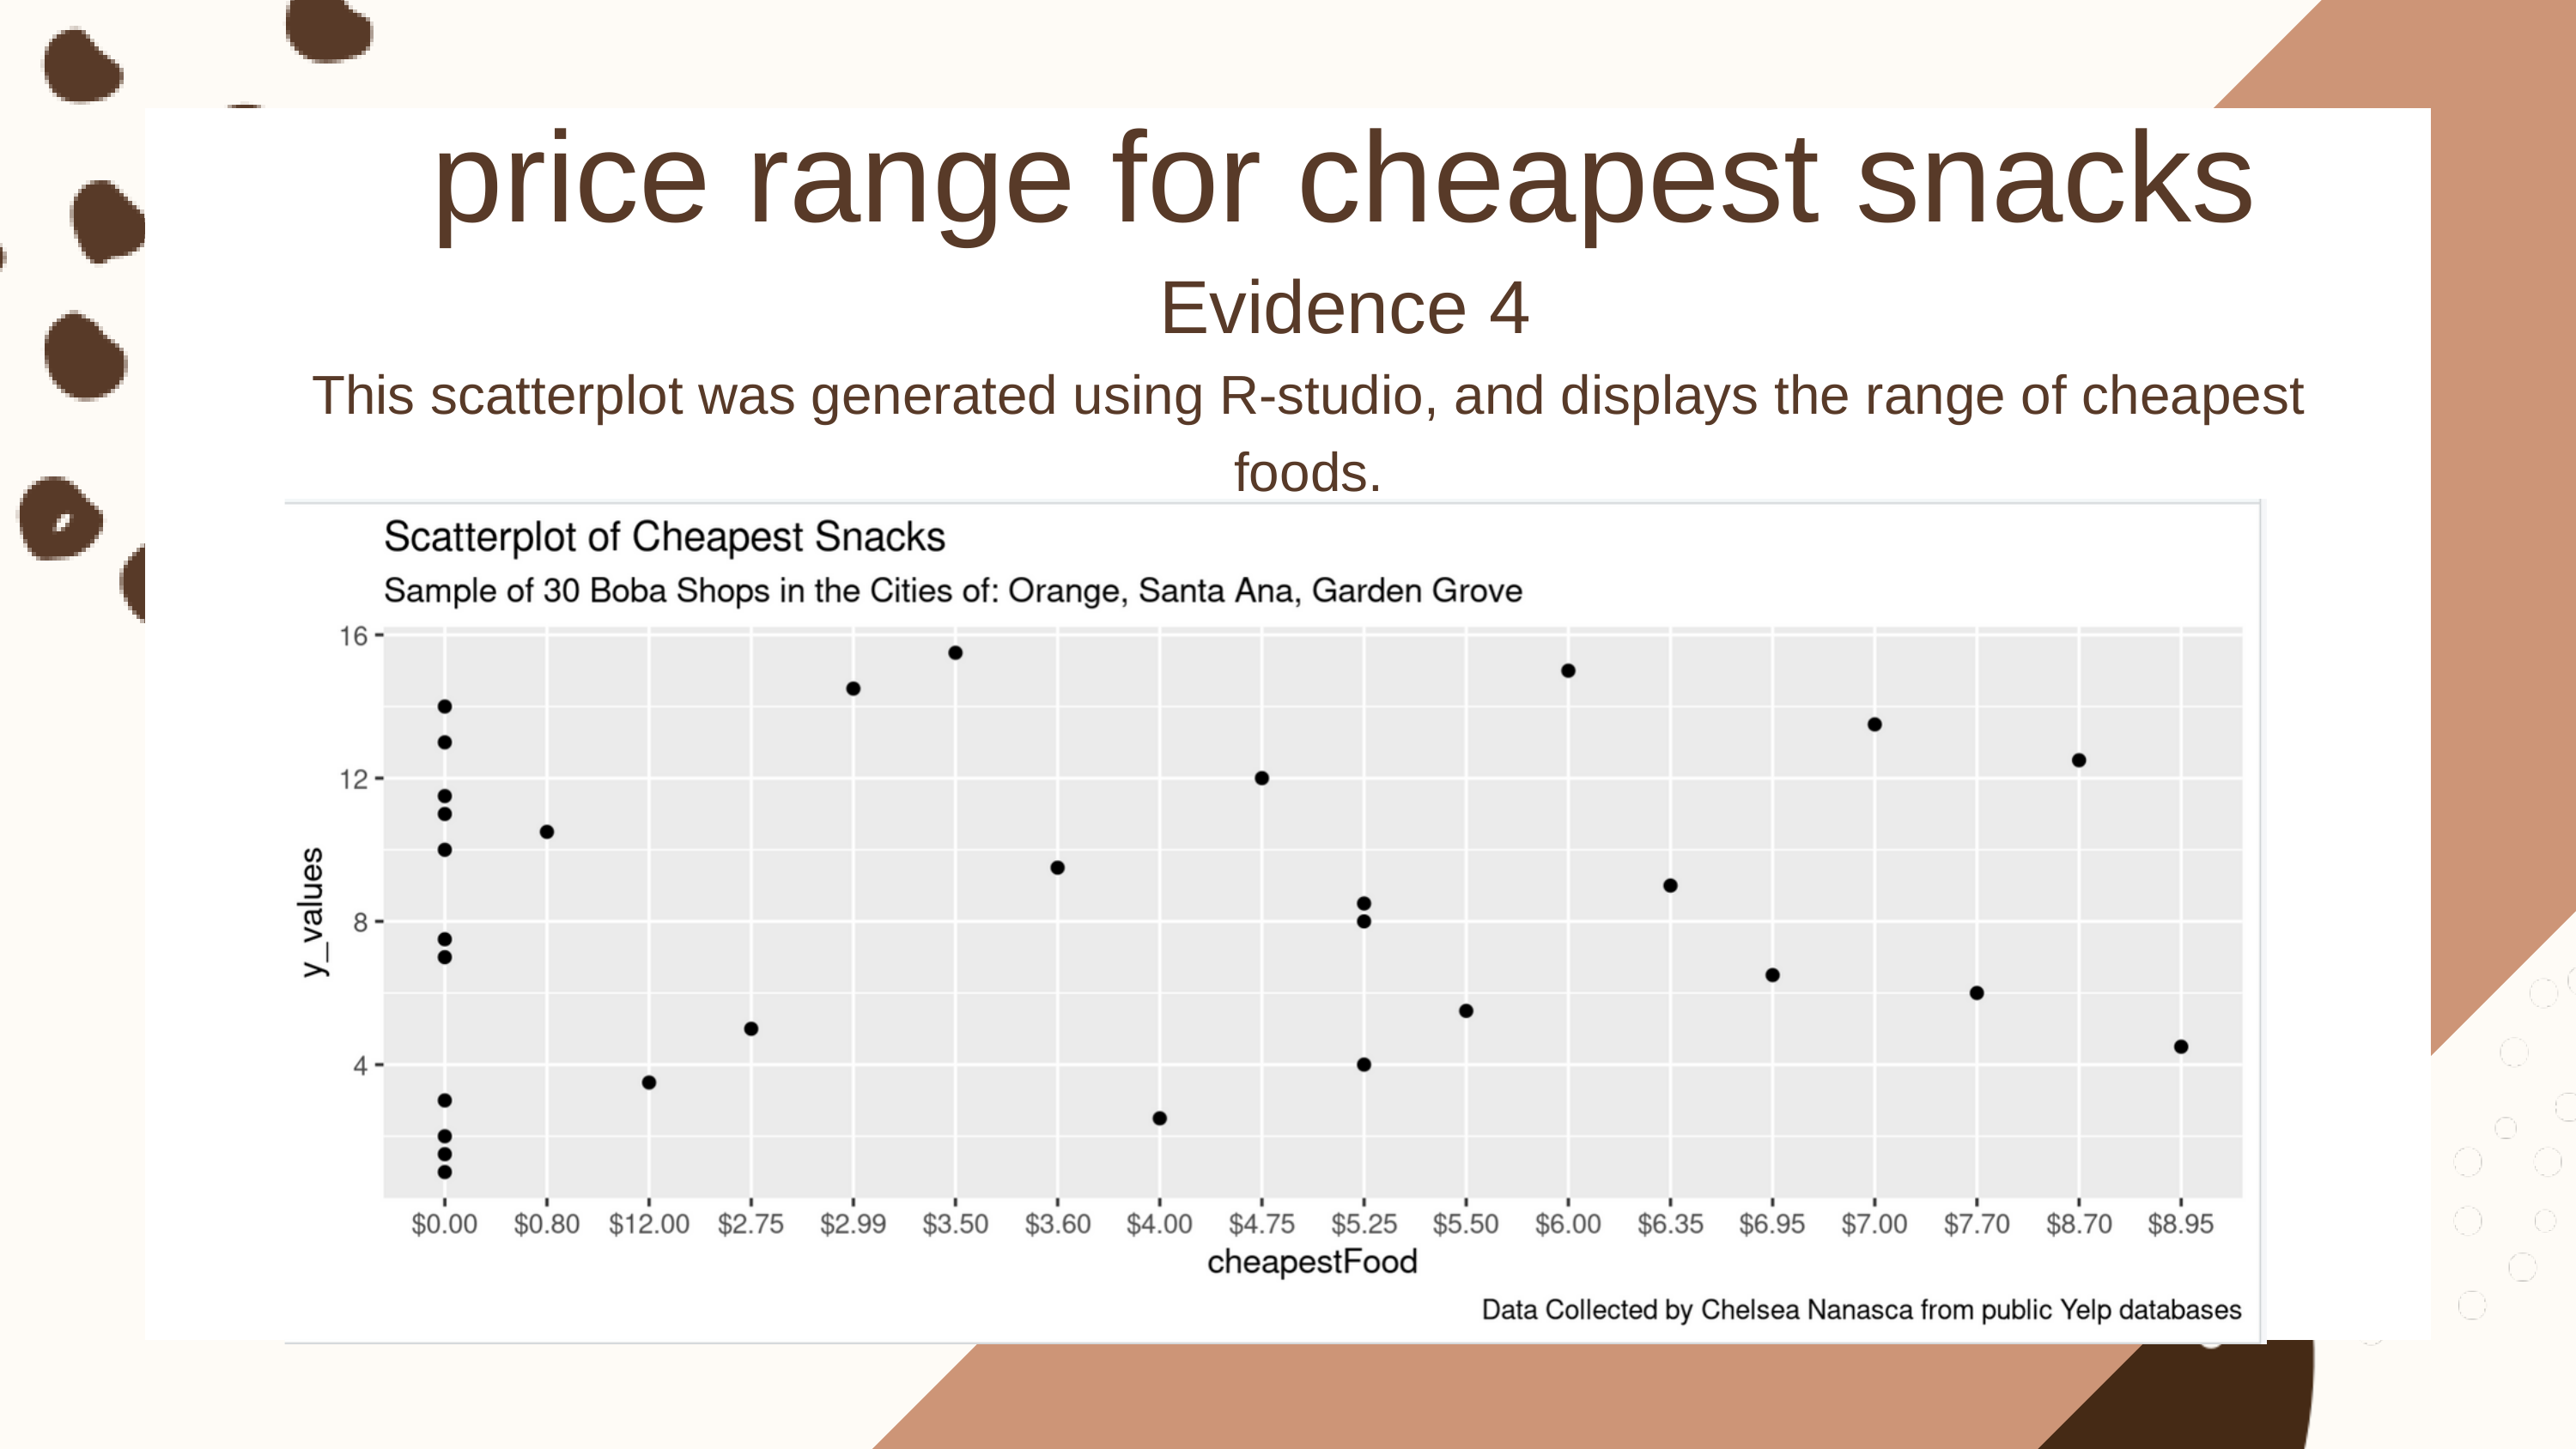

price range for cheapest snacks
Evidence 4

This scatterplot was generated using R-studio, and displays the range of cheapest foods.